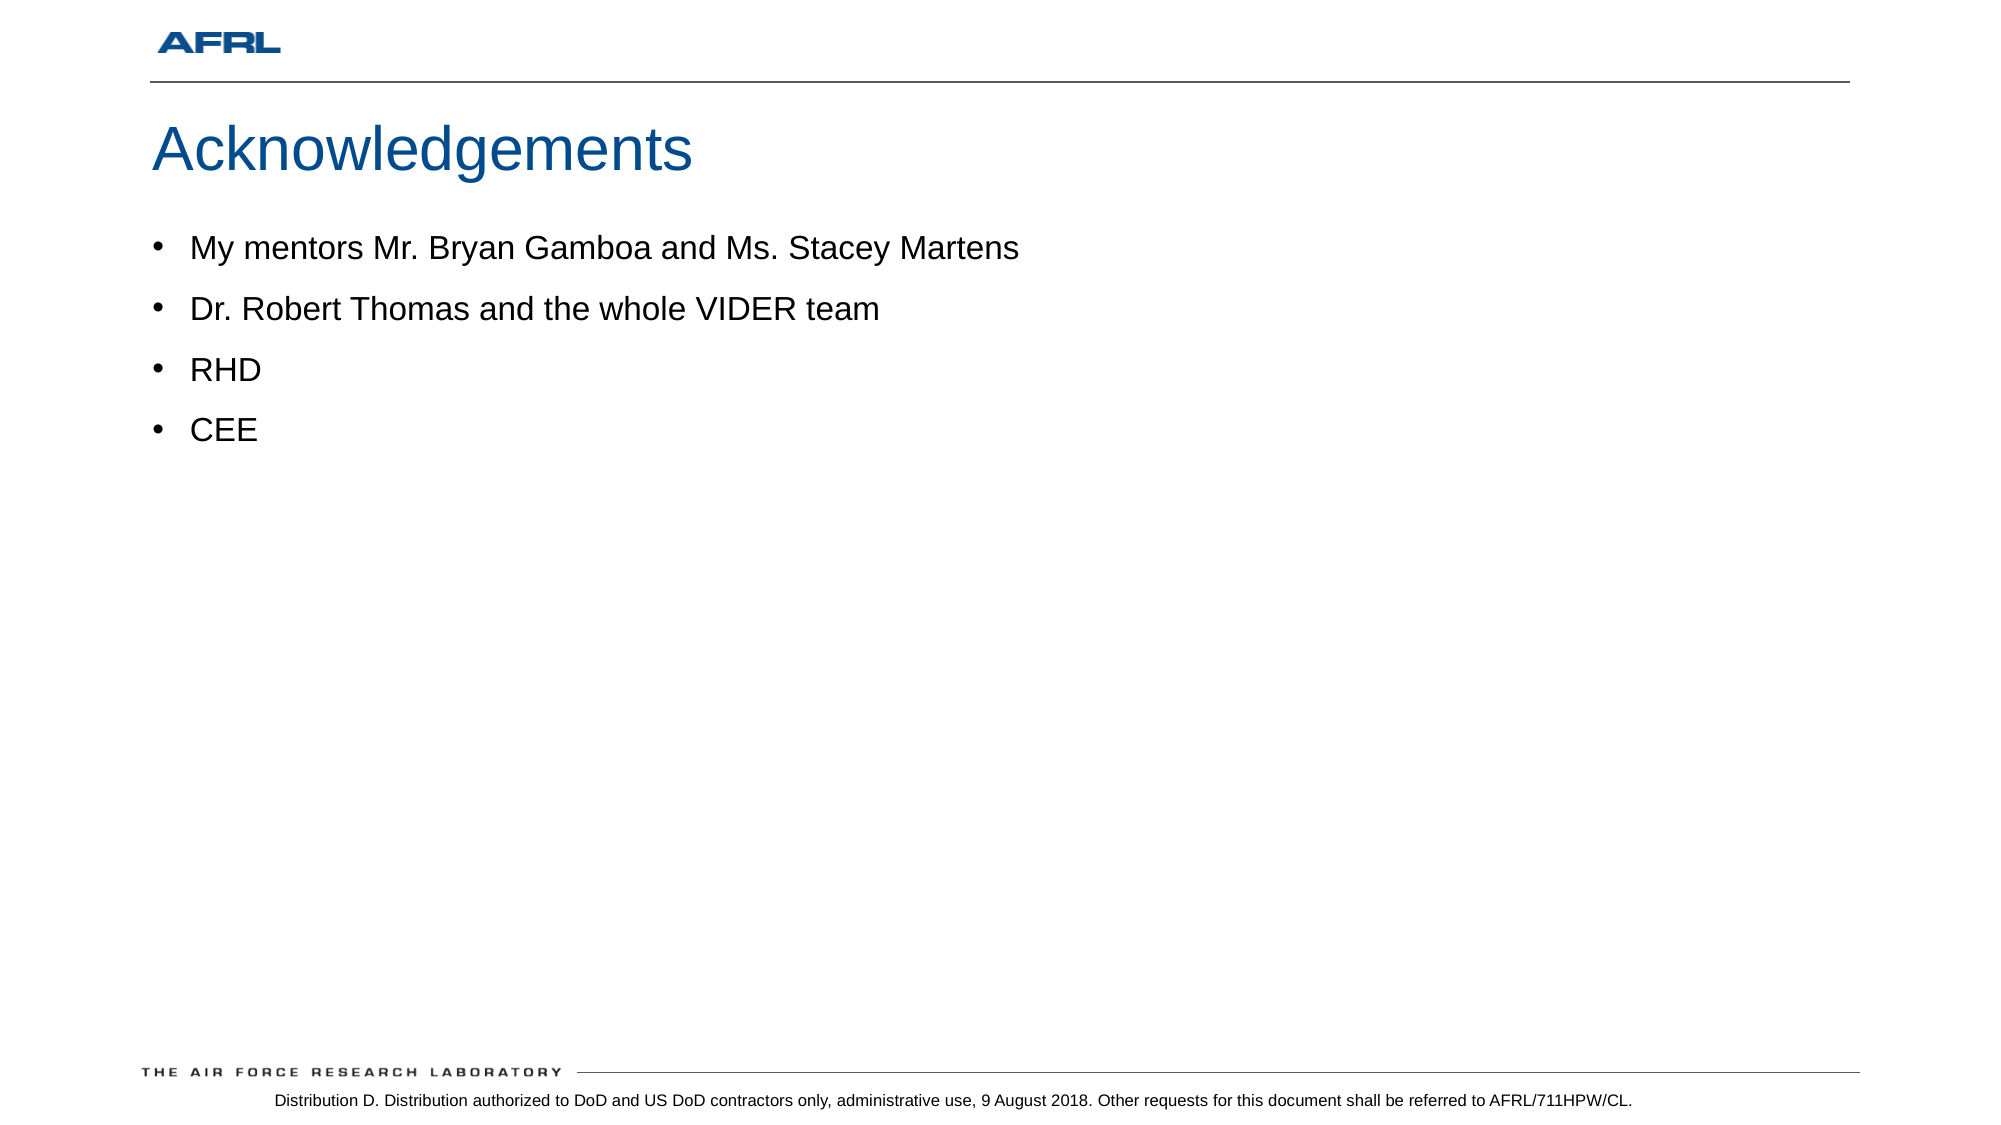

# Acknowledgements
My mentors Mr. Bryan Gamboa and Ms. Stacey Martens
Dr. Robert Thomas and the whole VIDER team
RHD
CEE